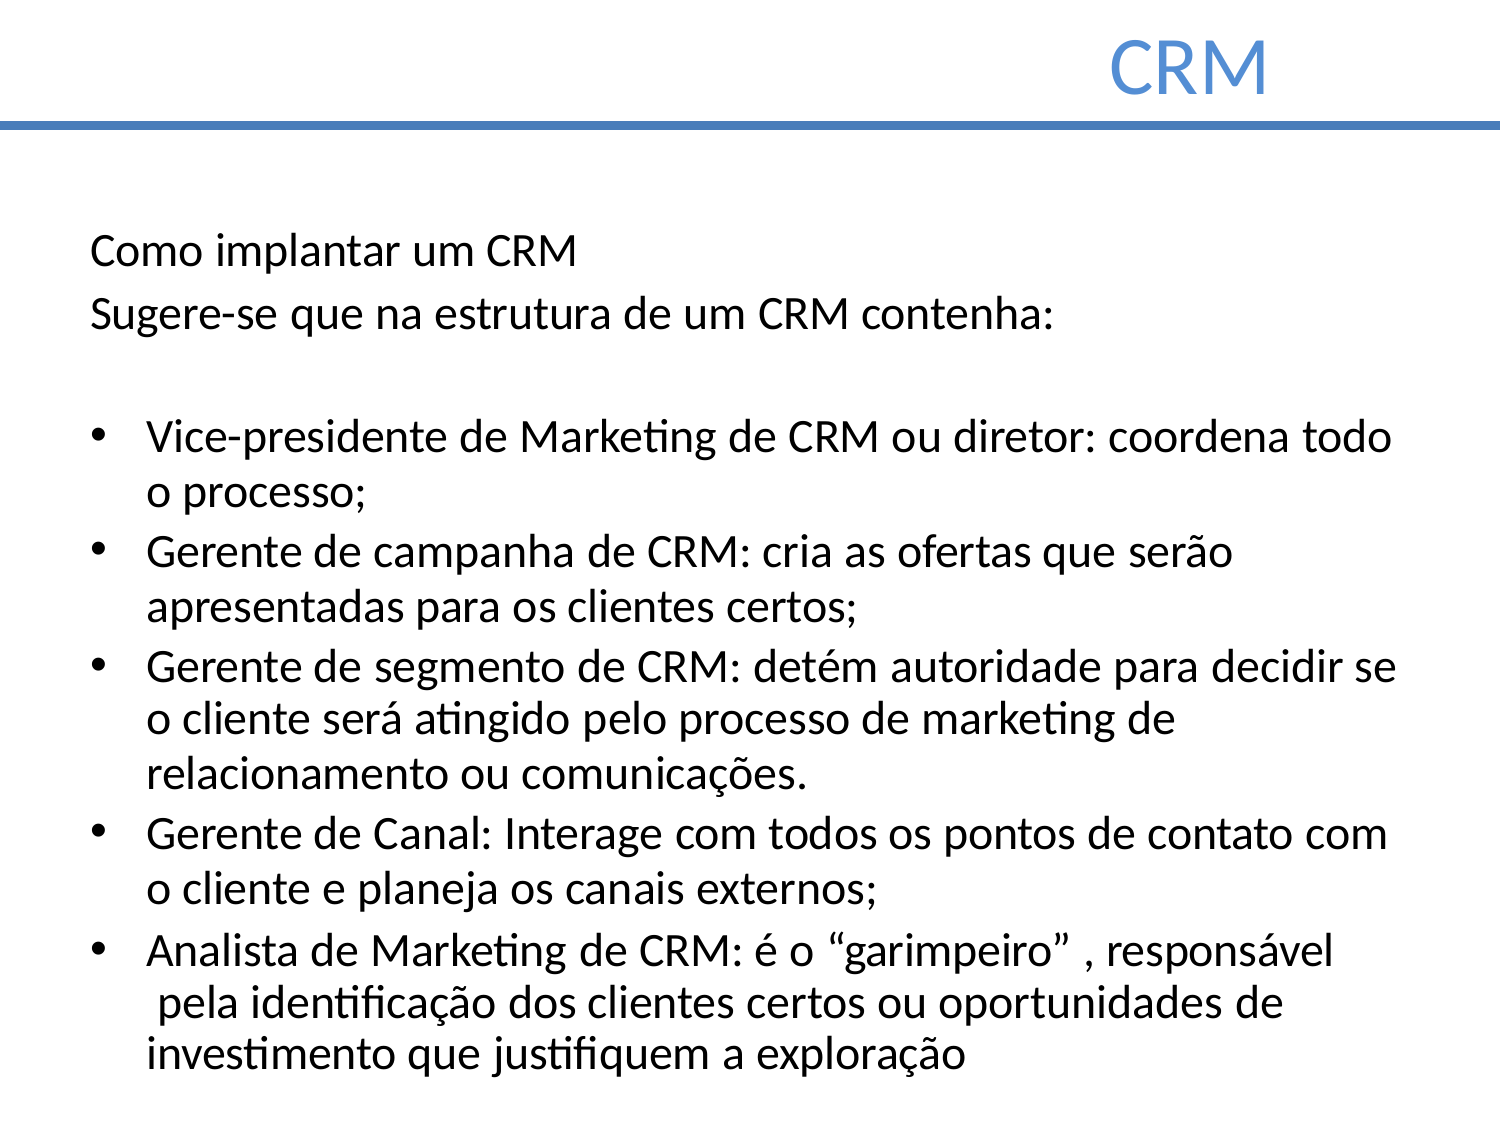

# CRM

Como implantar um CRM
Sugere-se que na estrutura de um CRM contenha:

Vice-presidente de Marketing de CRM ou diretor: coordena todo
o processo;
Gerente de campanha de CRM: cria as ofertas que serão
apresentadas para os clientes certos;
Gerente de segmento de CRM: detém autoridade para decidir se
o cliente será atingido pelo processo de marketing de
relacionamento ou comunicações.
Gerente de Canal: Interage com todos os pontos de contato com
o cliente e planeja os canais externos;
Analista de Marketing de CRM: é o “garimpeiro” , responsável  pela identificação dos clientes certos ou oportunidades de  investimento que justifiquem a exploração